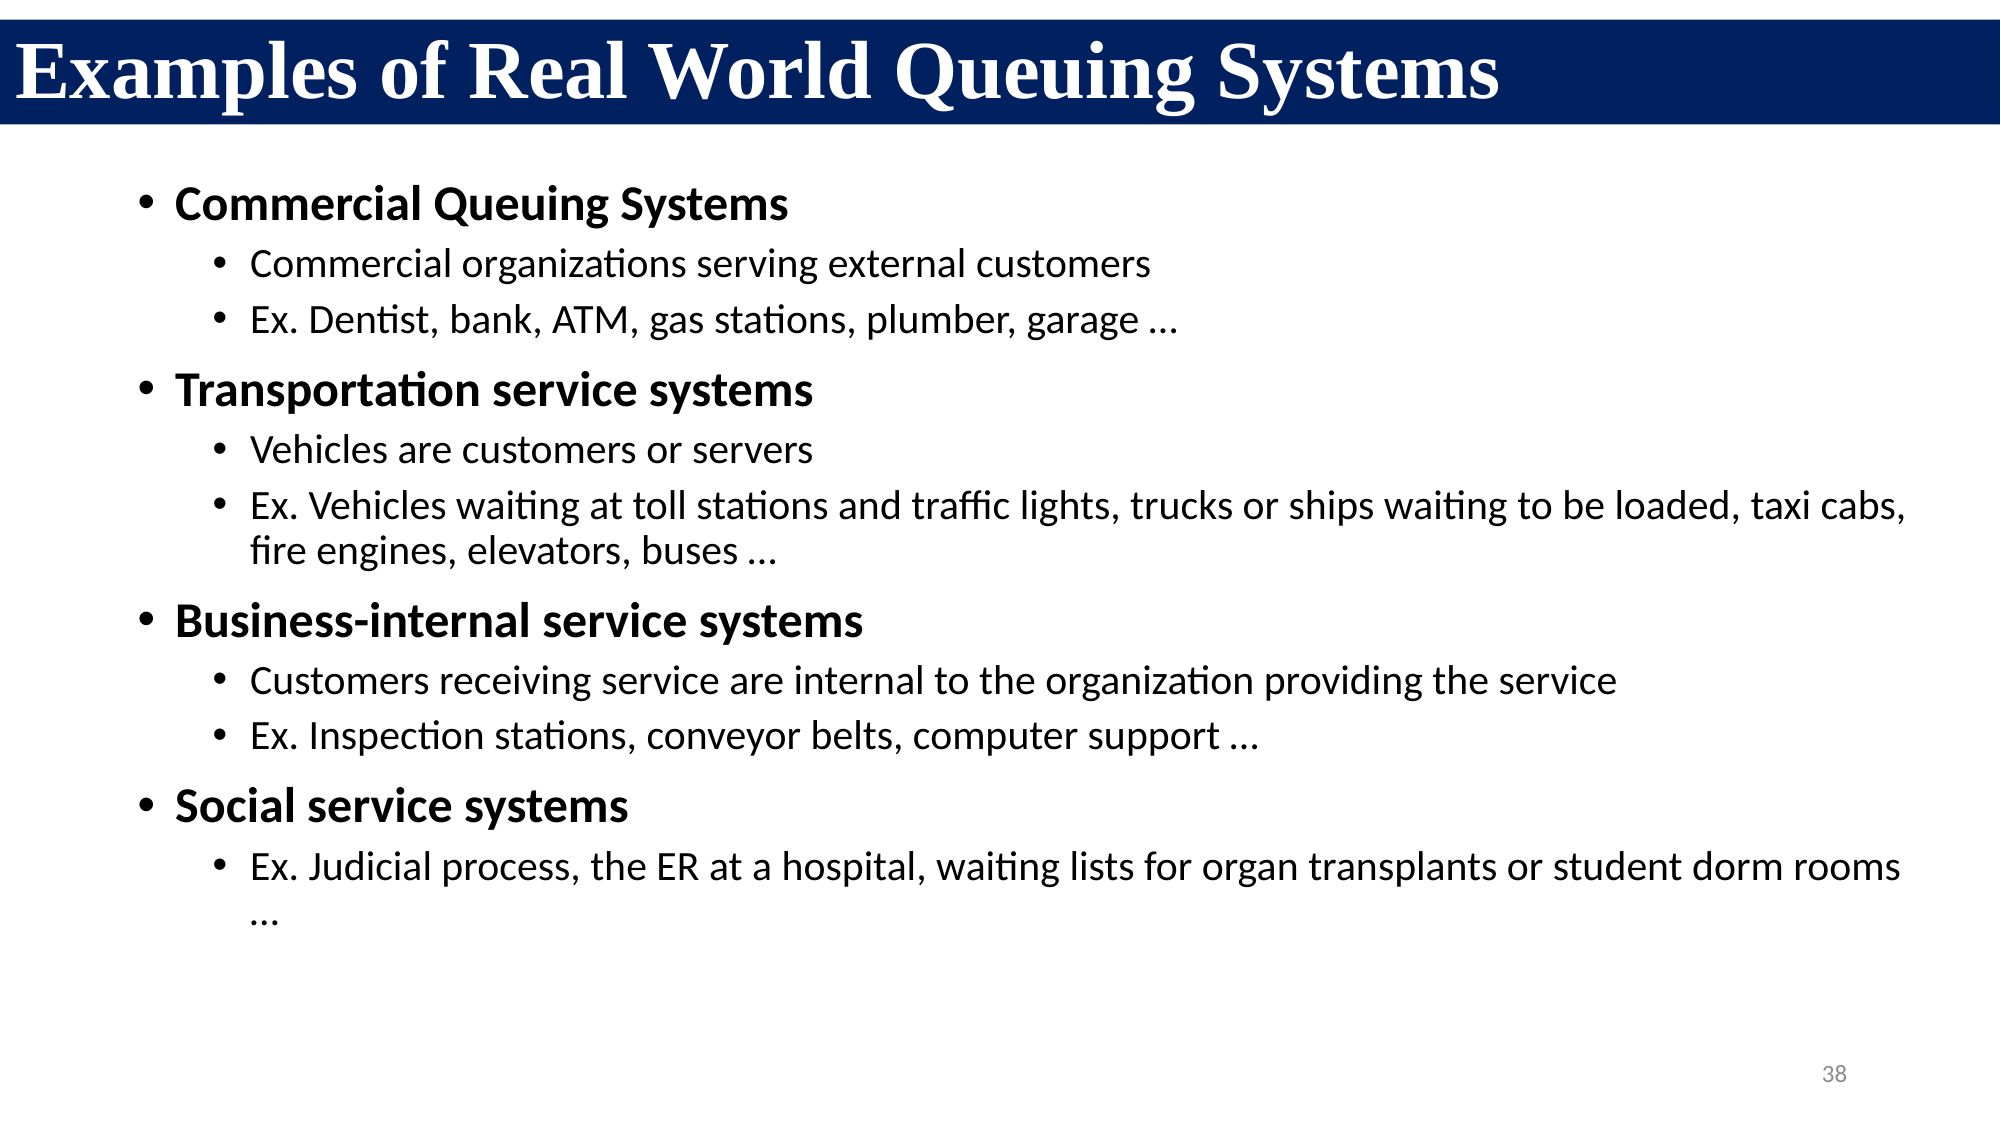

# Examples of Real World Queuing Systems
Commercial Queuing Systems
Commercial organizations serving external customers
Ex. Dentist, bank, ATM, gas stations, plumber, garage …
Transportation service systems
Vehicles are customers or servers
Ex. Vehicles waiting at toll stations and traffic lights, trucks or ships waiting to be loaded, taxi cabs, fire engines, elevators, buses …
Business-internal service systems
Customers receiving service are internal to the organization providing the service
Ex. Inspection stations, conveyor belts, computer support …
Social service systems
Ex. Judicial process, the ER at a hospital, waiting lists for organ transplants or student dorm rooms …

38